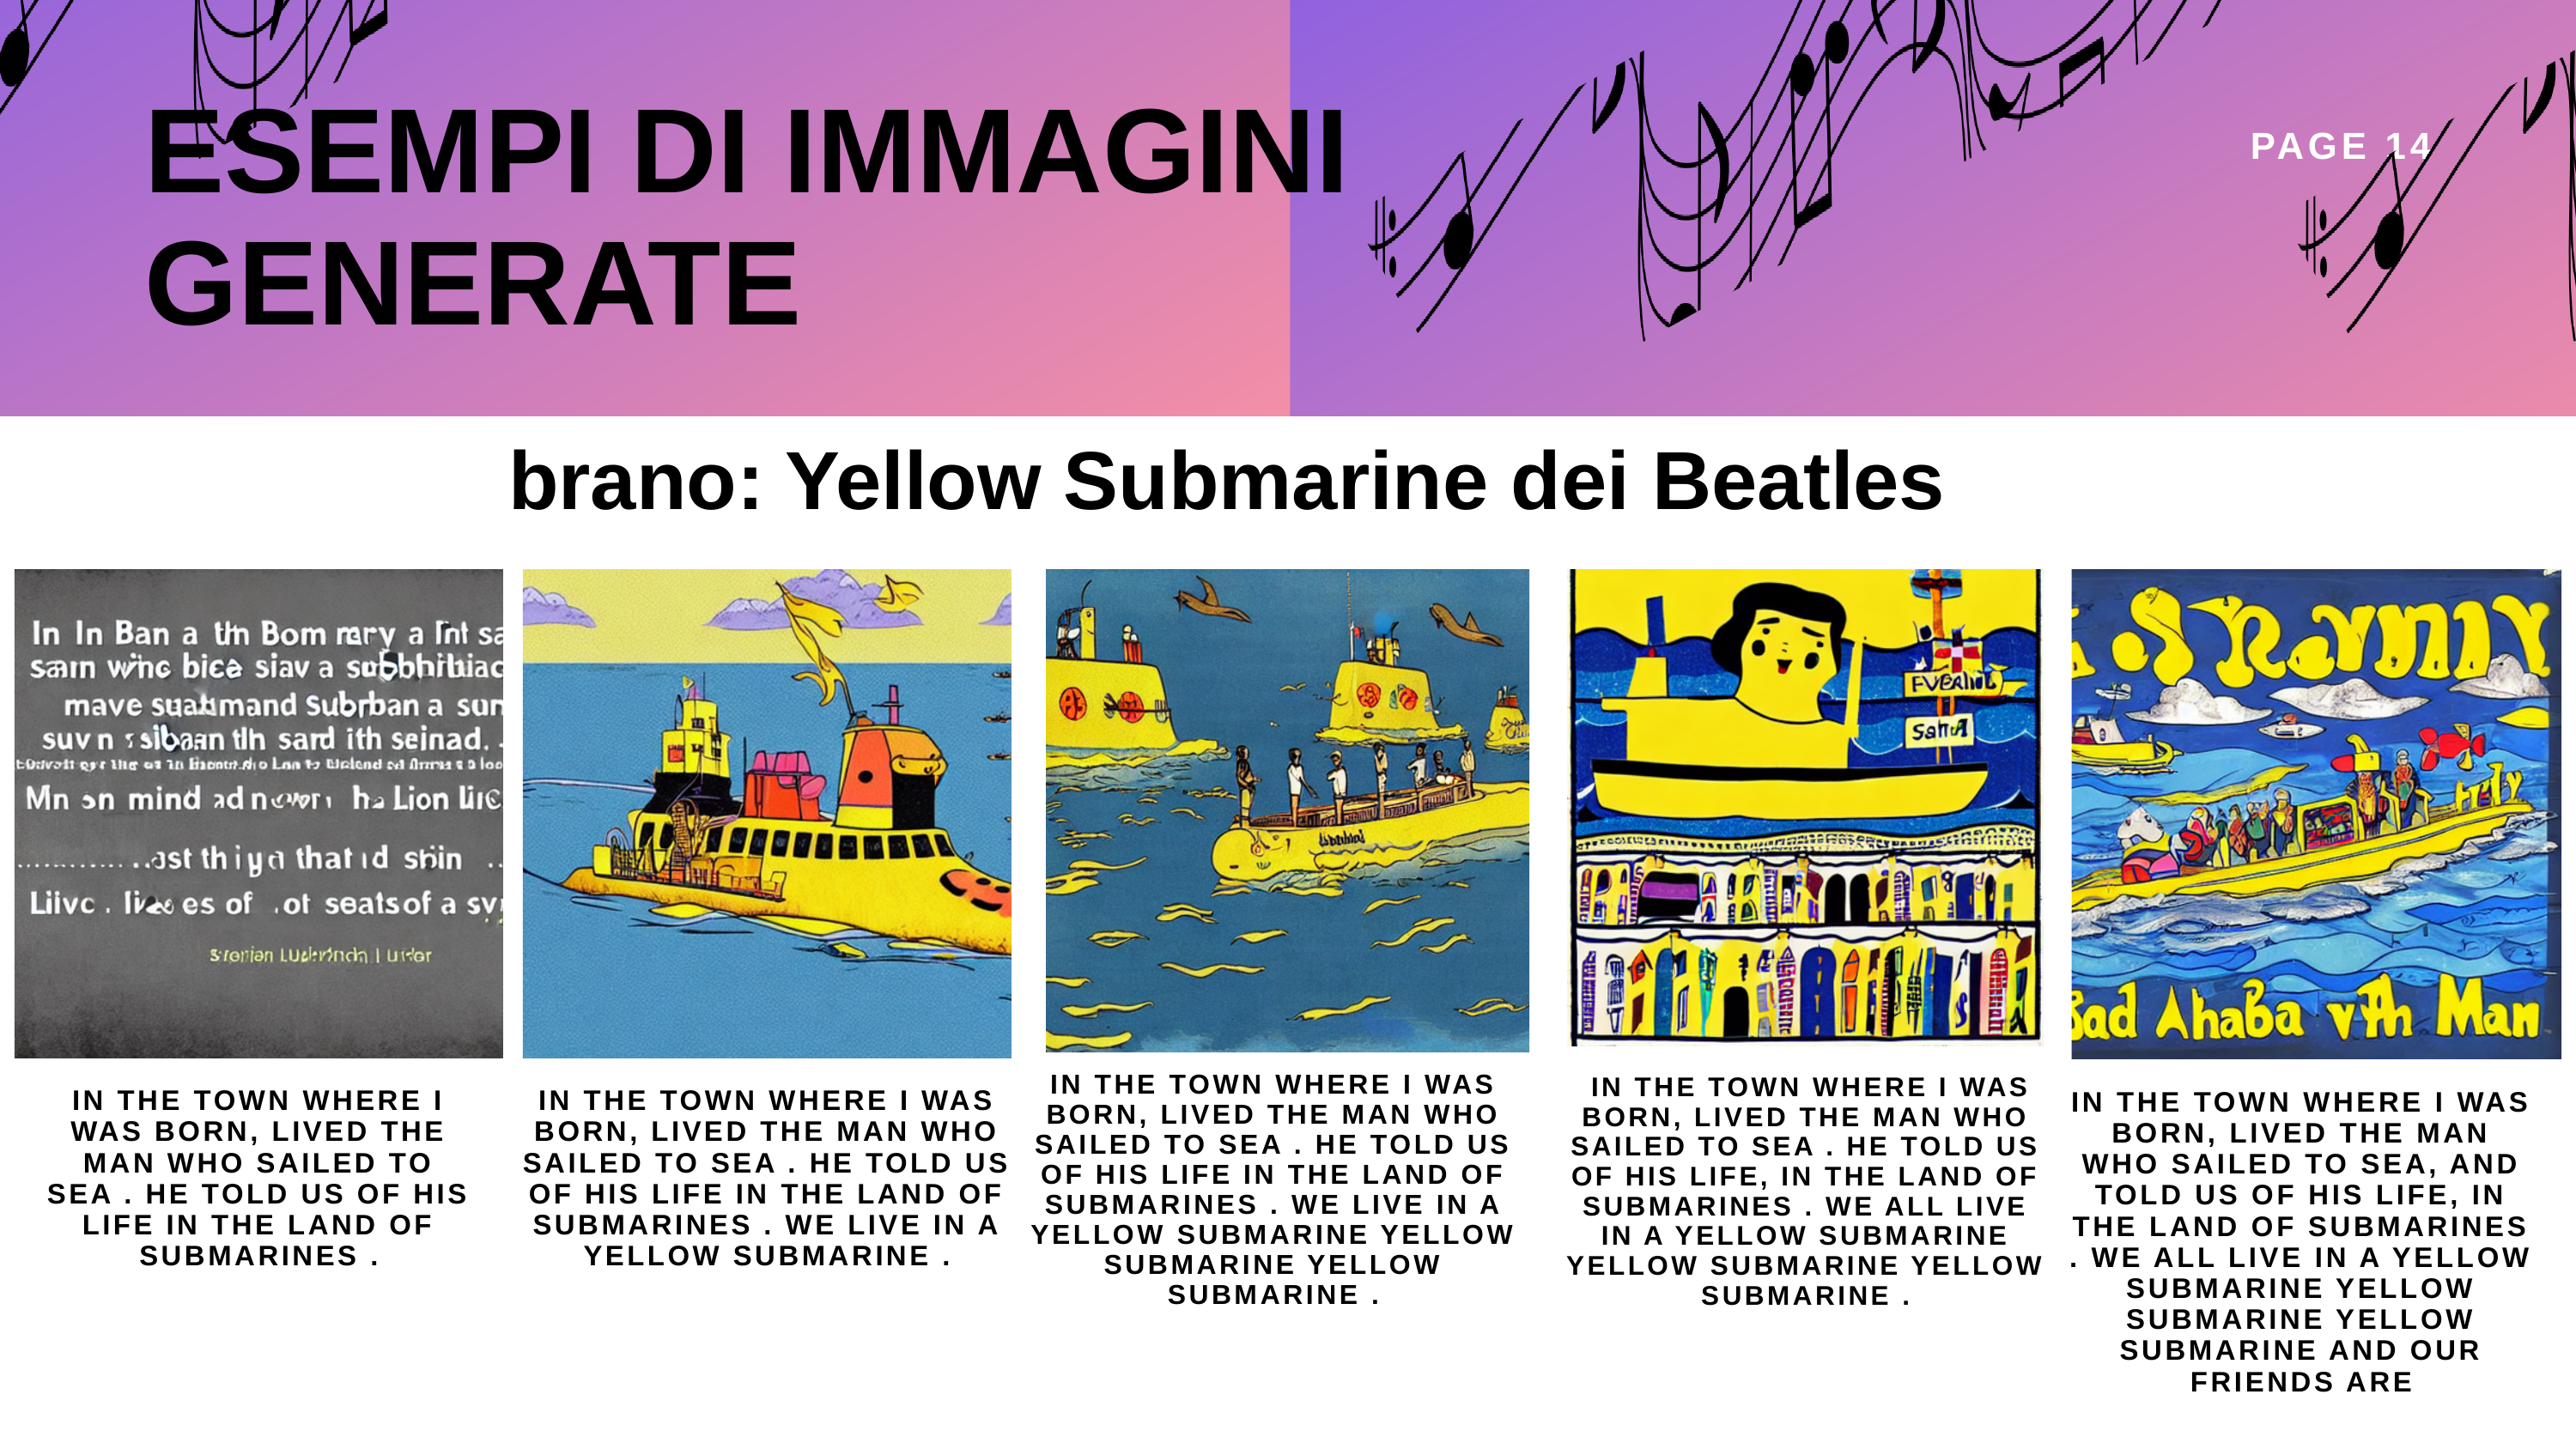

ESEMPI DI IMMAGINI GENERATE
PAGE 14
brano: Yellow Submarine dei Beatles

IN THE TOWN WHERE I WAS BORN, LIVED THE MAN WHO SAILED TO SEA . HE TOLD US OF HIS LIFE IN THE LAND OF SUBMARINES .

IN THE TOWN WHERE I WAS BORN, LIVED THE MAN WHO SAILED TO SEA . HE TOLD US OF HIS LIFE IN THE LAND OF SUBMARINES . WE LIVE IN A YELLOW SUBMARINE .

IN THE TOWN WHERE I WAS BORN, LIVED THE MAN WHO SAILED TO SEA . HE TOLD US OF HIS LIFE IN THE LAND OF SUBMARINES . WE LIVE IN A YELLOW SUBMARINE YELLOW SUBMARINE YELLOW SUBMARINE .

 IN THE TOWN WHERE I WAS BORN, LIVED THE MAN WHO SAILED TO SEA . HE TOLD US OF HIS LIFE, IN THE LAND OF SUBMARINES . WE ALL LIVE IN A YELLOW SUBMARINE YELLOW SUBMARINE YELLOW SUBMARINE .

IN THE TOWN WHERE I WAS BORN, LIVED THE MAN WHO SAILED TO SEA, AND TOLD US OF HIS LIFE, IN THE LAND OF SUBMARINES . WE ALL LIVE IN A YELLOW SUBMARINE YELLOW SUBMARINE YELLOW SUBMARINE AND OUR FRIENDS ARE